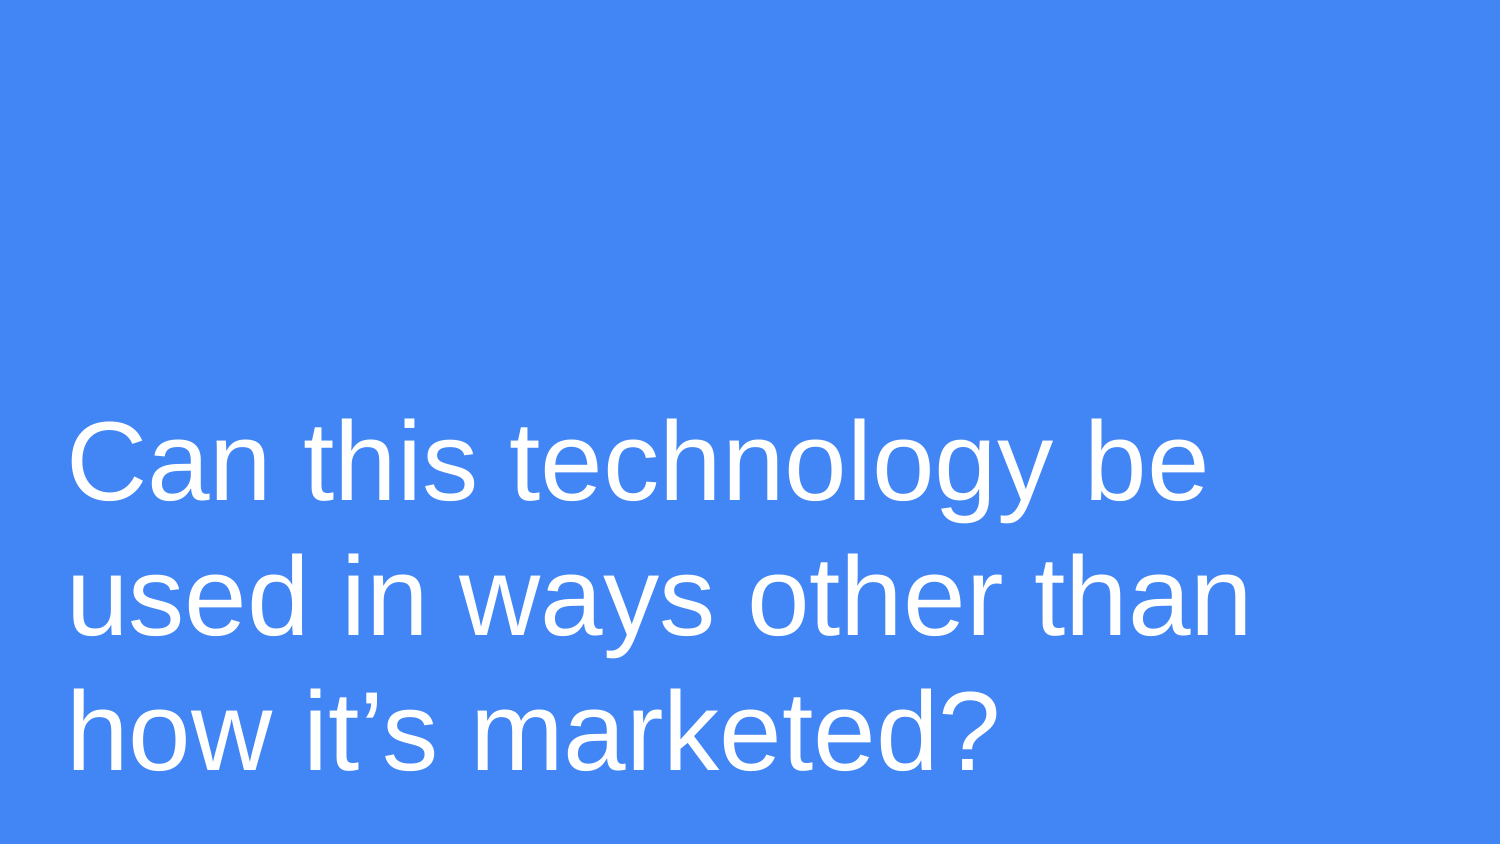

# Can this technology be used in ways other than how it’s marketed?